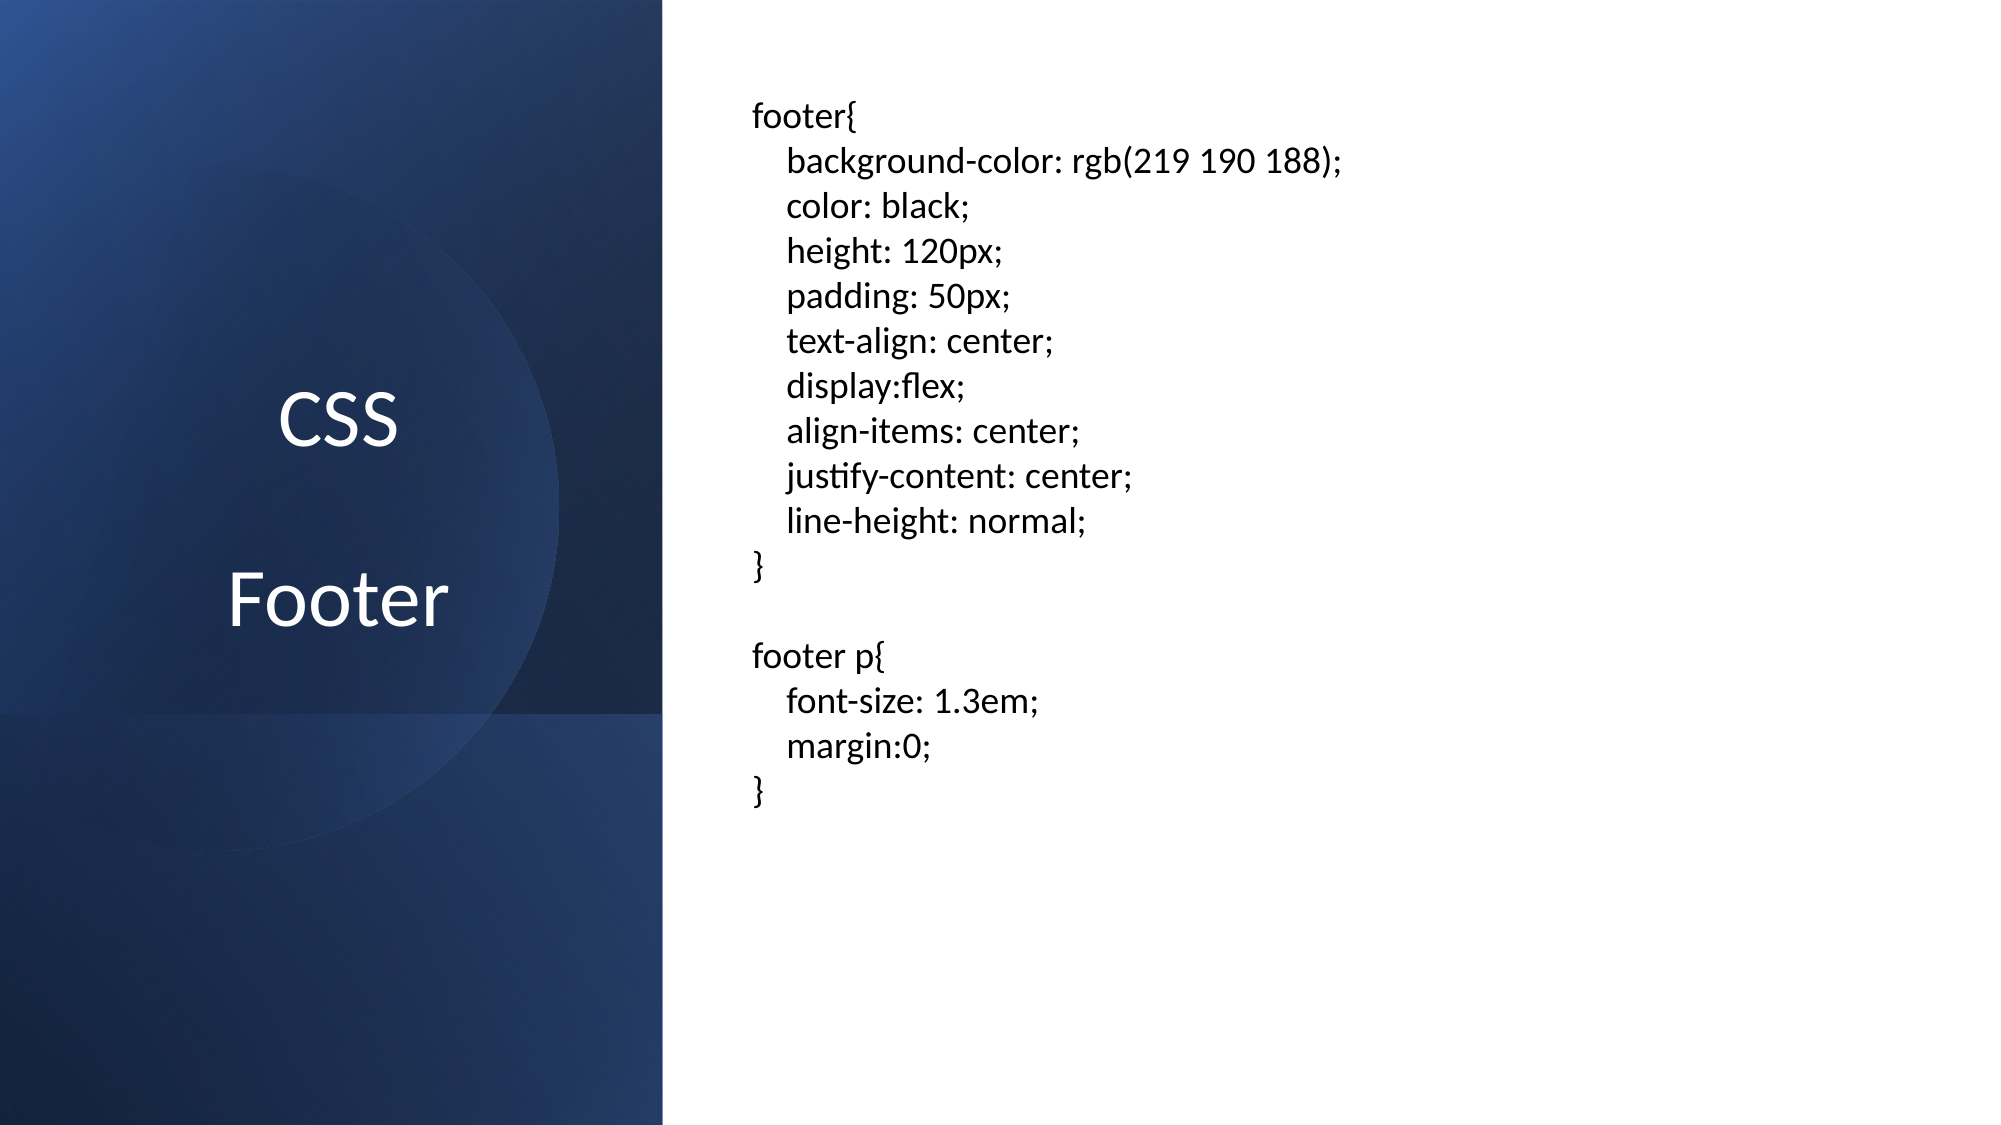

footer{
    background-color: rgb(219 190 188);
    color: black;
    height: 120px;
    padding: 50px;
    text-align: center;
    display:flex;
    align-items: center;
    justify-content: center;
    line-height: normal;
}
footer p{
    font-size: 1.3em;
    margin:0;
}

# CSS Footer